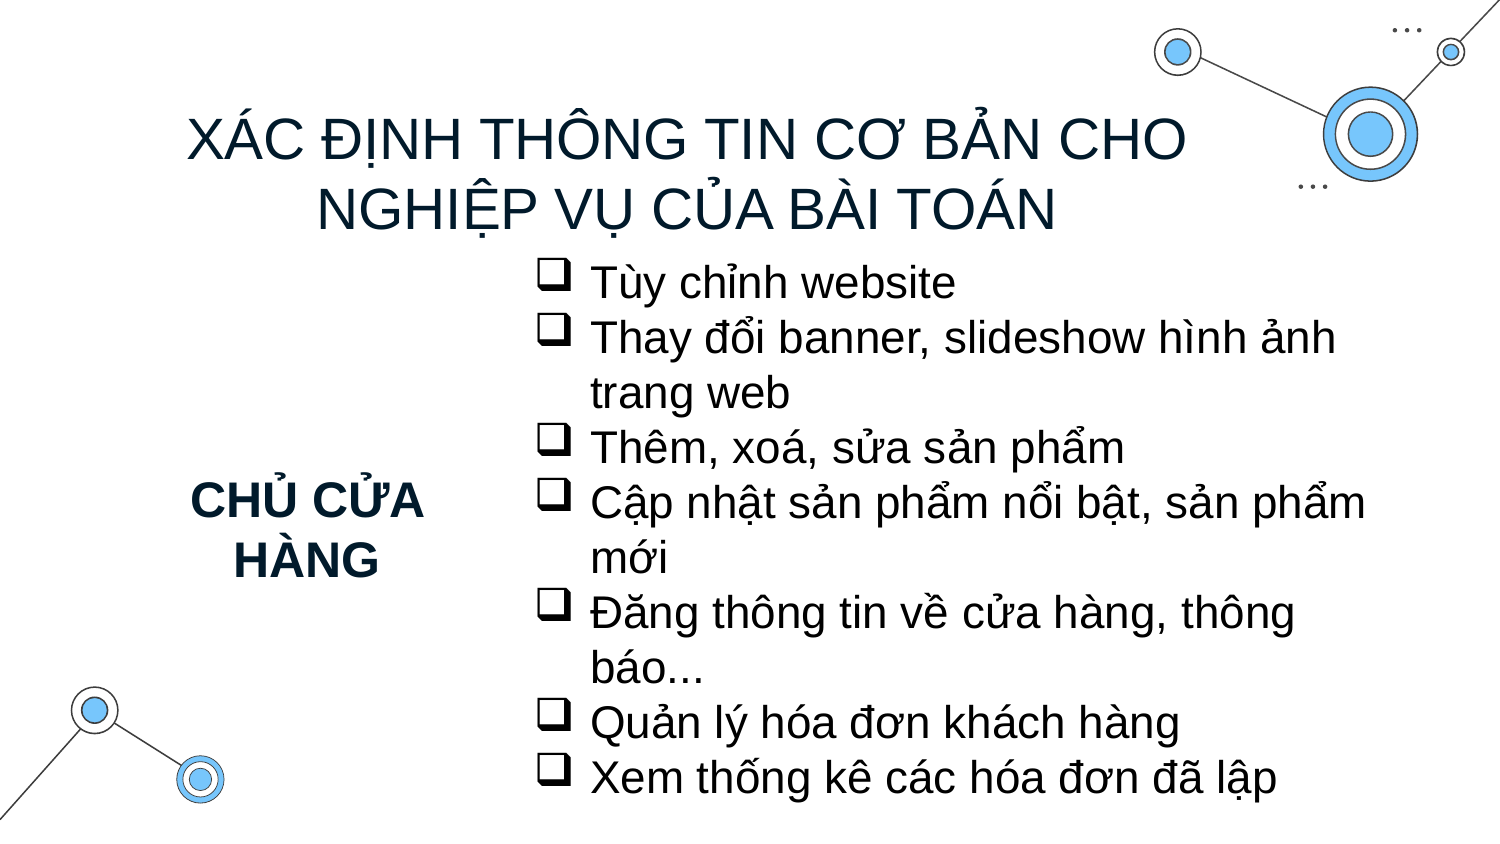

# XÁC ĐỊNH THÔNG TIN CƠ BẢN CHO NGHIỆP VỤ CỦA BÀI TOÁN
Tùy chỉnh website
Thay đổi banner, slideshow hình ảnh trang web
Thêm, xoá, sửa sản phẩm
Cập nhật sản phẩm nổi bật, sản phẩm mới
Đăng thông tin về cửa hàng, thông báo...
Quản lý hóa đơn khách hàng
Xem thống kê các hóa đơn đã lập
CHỦ CỬA HÀNG